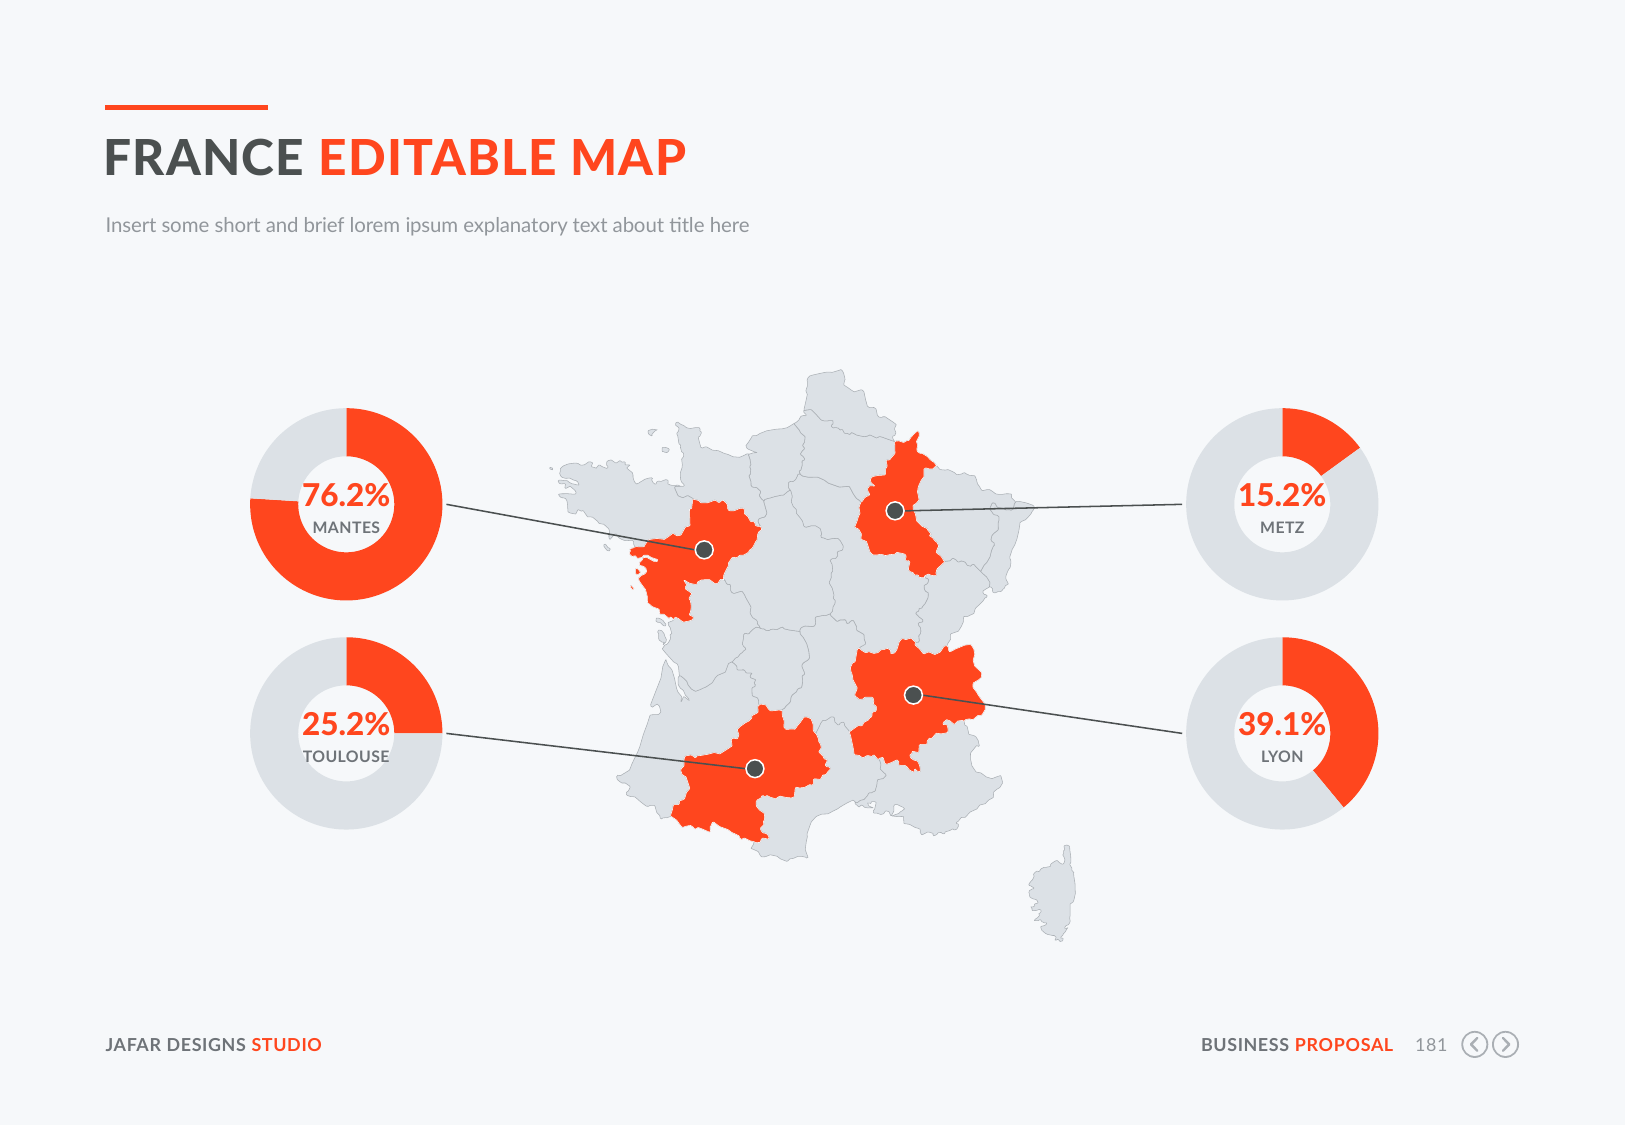

France Editable Map
Insert some short and brief lorem ipsum explanatory text about title here

### Chart

| Category | Sales |
|---|---|
| 1st Qtr | 7.6 |
| 2nd Qtr | 2.4 |

### Chart

| Category | Sales |
|---|---|
| 1st Qtr | 15.0 |
| 2nd Qtr | 85.0 |
76.2%
15.2%

Mantes
metz

### Chart

| Category | Sales |
|---|---|
| 1st Qtr | 25.0 |
| 2nd Qtr | 75.0 |

### Chart

| Category | Sales |
|---|---|
| 1st Qtr | 39.0 |
| 2nd Qtr | 61.0 |

25.2%
39.1%

Toulouse
Lyon